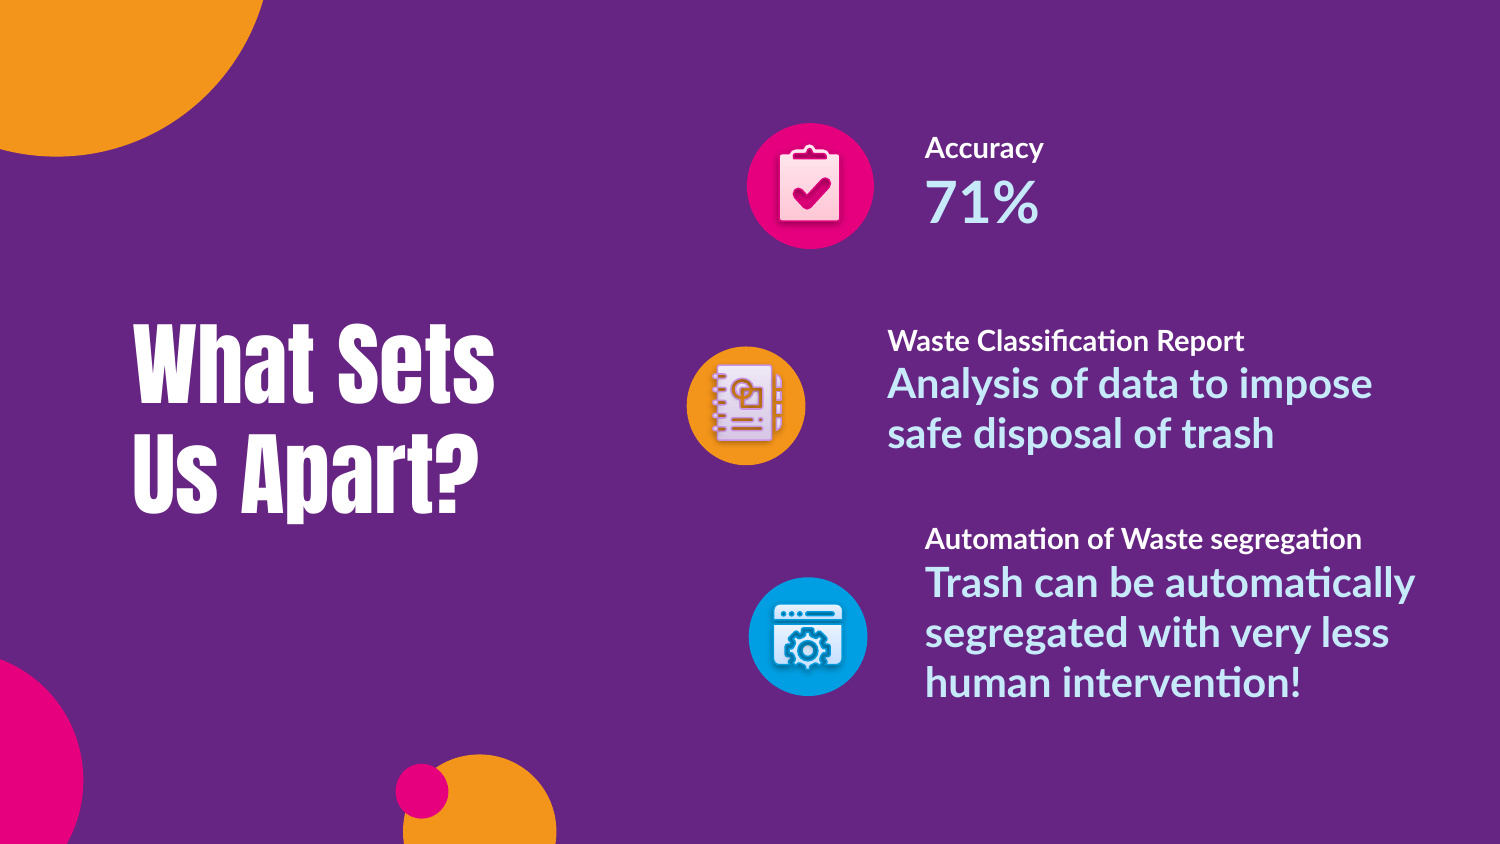

Accuracy
71%

# What Sets Us Apart?
Waste Classification Report
Analysis of data to impose safe disposal of trash

Automation of Waste segregation
Trash can be automatically segregated with very less human intervention!